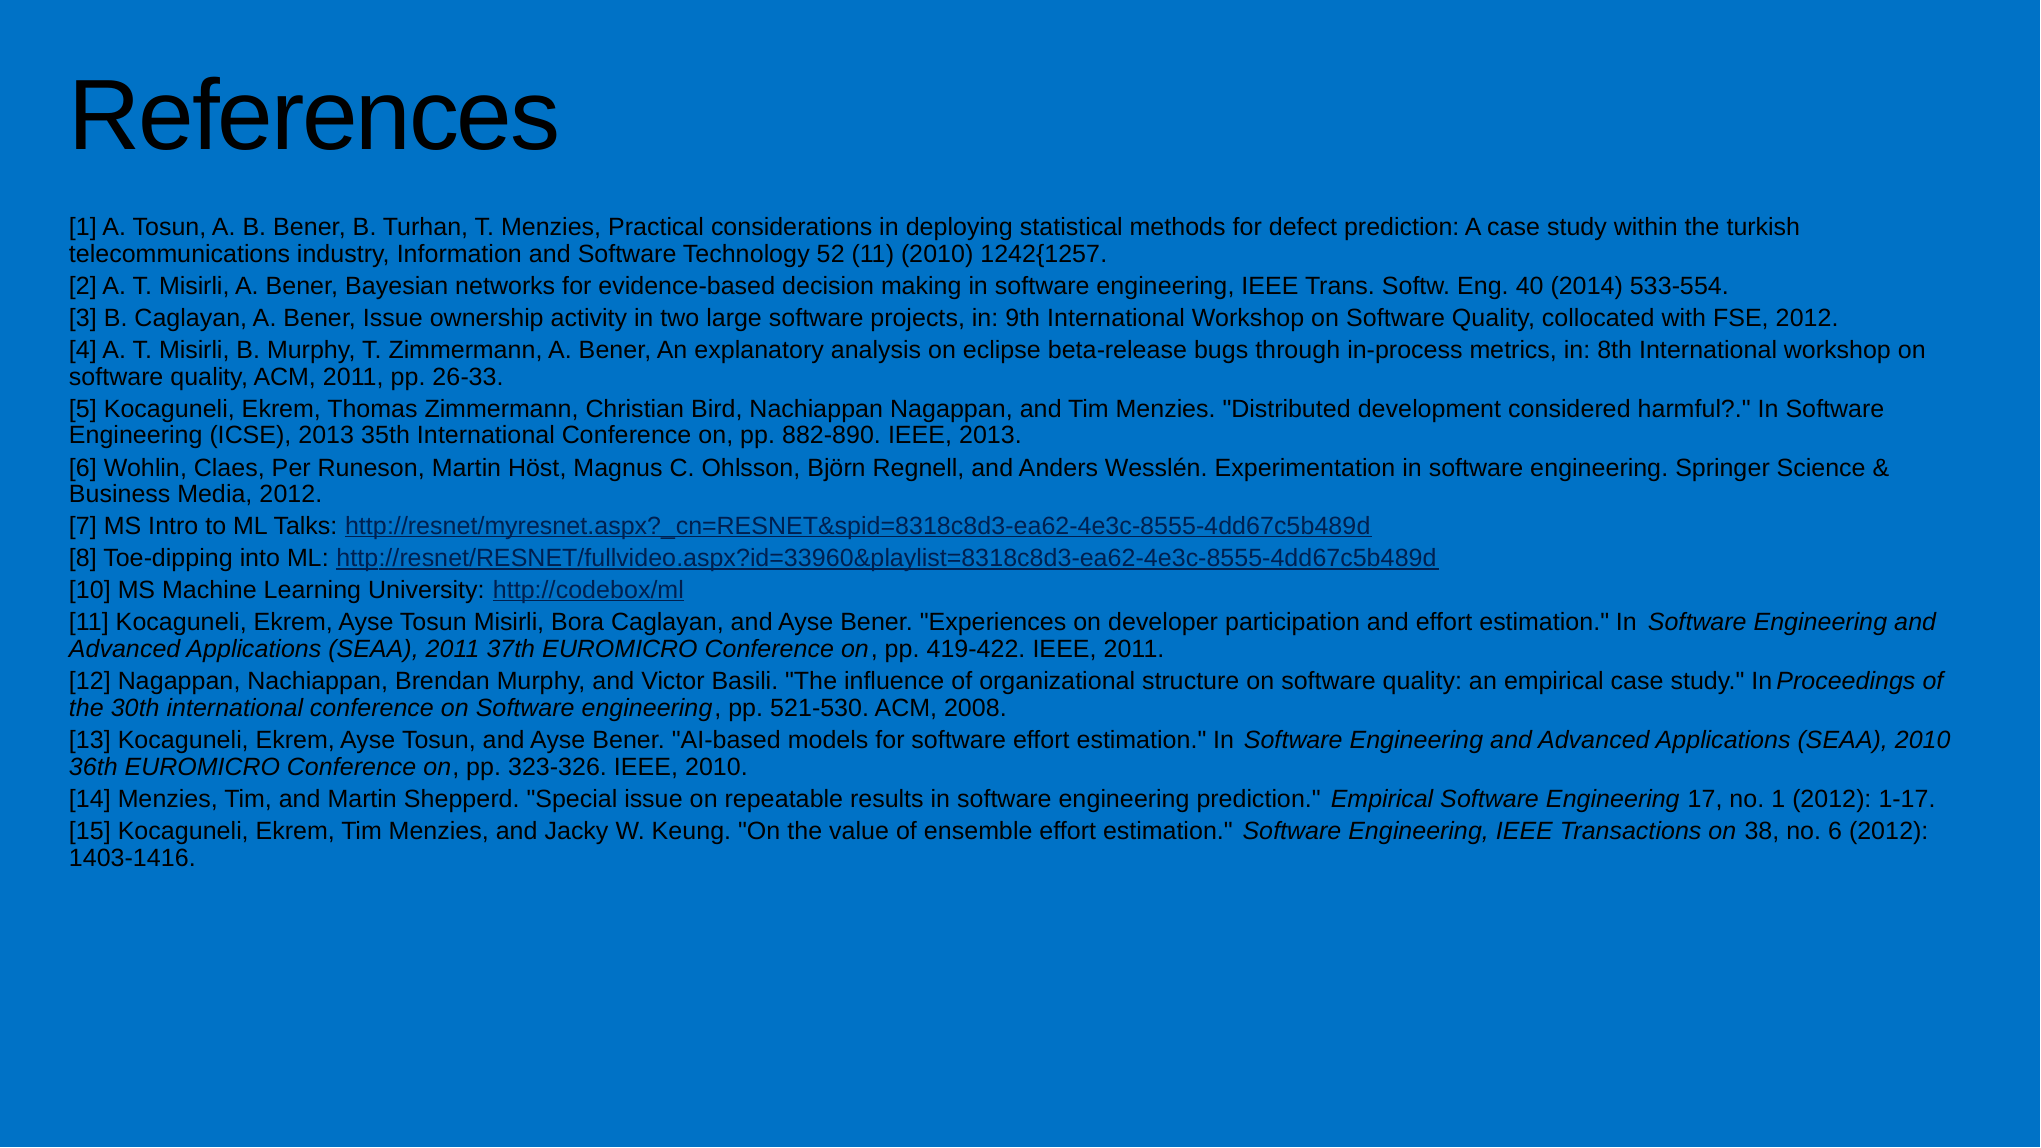

# References
[1] A. Tosun, A. B. Bener, B. Turhan, T. Menzies, Practical considerations in deploying statistical methods for defect prediction: A case study within the turkish telecommunications industry, Information and Software Technology 52 (11) (2010) 1242{1257.
[2] A. T. Misirli, A. Bener, Bayesian networks for evidence-based decision making in software engineering, IEEE Trans. Softw. Eng. 40 (2014) 533-554.
[3] B. Caglayan, A. Bener, Issue ownership activity in two large software projects, in: 9th International Workshop on Software Quality, collocated with FSE, 2012.
[4] A. T. Misirli, B. Murphy, T. Zimmermann, A. Bener, An explanatory analysis on eclipse beta-release bugs through in-process metrics, in: 8th International workshop on software quality, ACM, 2011, pp. 26-33.
[5] Kocaguneli, Ekrem, Thomas Zimmermann, Christian Bird, Nachiappan Nagappan, and Tim Menzies. "Distributed development considered harmful?." In Software Engineering (ICSE), 2013 35th International Conference on, pp. 882-890. IEEE, 2013.
[6] Wohlin, Claes, Per Runeson, Martin Höst, Magnus C. Ohlsson, Björn Regnell, and Anders Wesslén. Experimentation in software engineering. Springer Science & Business Media, 2012.
[7] MS Intro to ML Talks: http://resnet/myresnet.aspx?_cn=RESNET&spid=8318c8d3-ea62-4e3c-8555-4dd67c5b489d
[8] Toe-dipping into ML: http://resnet/RESNET/fullvideo.aspx?id=33960&playlist=8318c8d3-ea62-4e3c-8555-4dd67c5b489d
[10] MS Machine Learning University: http://codebox/ml
[11] Kocaguneli, Ekrem, Ayse Tosun Misirli, Bora Caglayan, and Ayse Bener. "Experiences on developer participation and effort estimation." In Software Engineering and Advanced Applications (SEAA), 2011 37th EUROMICRO Conference on, pp. 419-422. IEEE, 2011.
[12] Nagappan, Nachiappan, Brendan Murphy, and Victor Basili. "The influence of organizational structure on software quality: an empirical case study." InProceedings of the 30th international conference on Software engineering, pp. 521-530. ACM, 2008.
[13] Kocaguneli, Ekrem, Ayse Tosun, and Ayse Bener. "AI-based models for software effort estimation." In Software Engineering and Advanced Applications (SEAA), 2010 36th EUROMICRO Conference on, pp. 323-326. IEEE, 2010.
[14] Menzies, Tim, and Martin Shepperd. "Special issue on repeatable results in software engineering prediction." Empirical Software Engineering 17, no. 1 (2012): 1-17.
[15] Kocaguneli, Ekrem, Tim Menzies, and Jacky W. Keung. "On the value of ensemble effort estimation." Software Engineering, IEEE Transactions on 38, no. 6 (2012): 1403-1416.